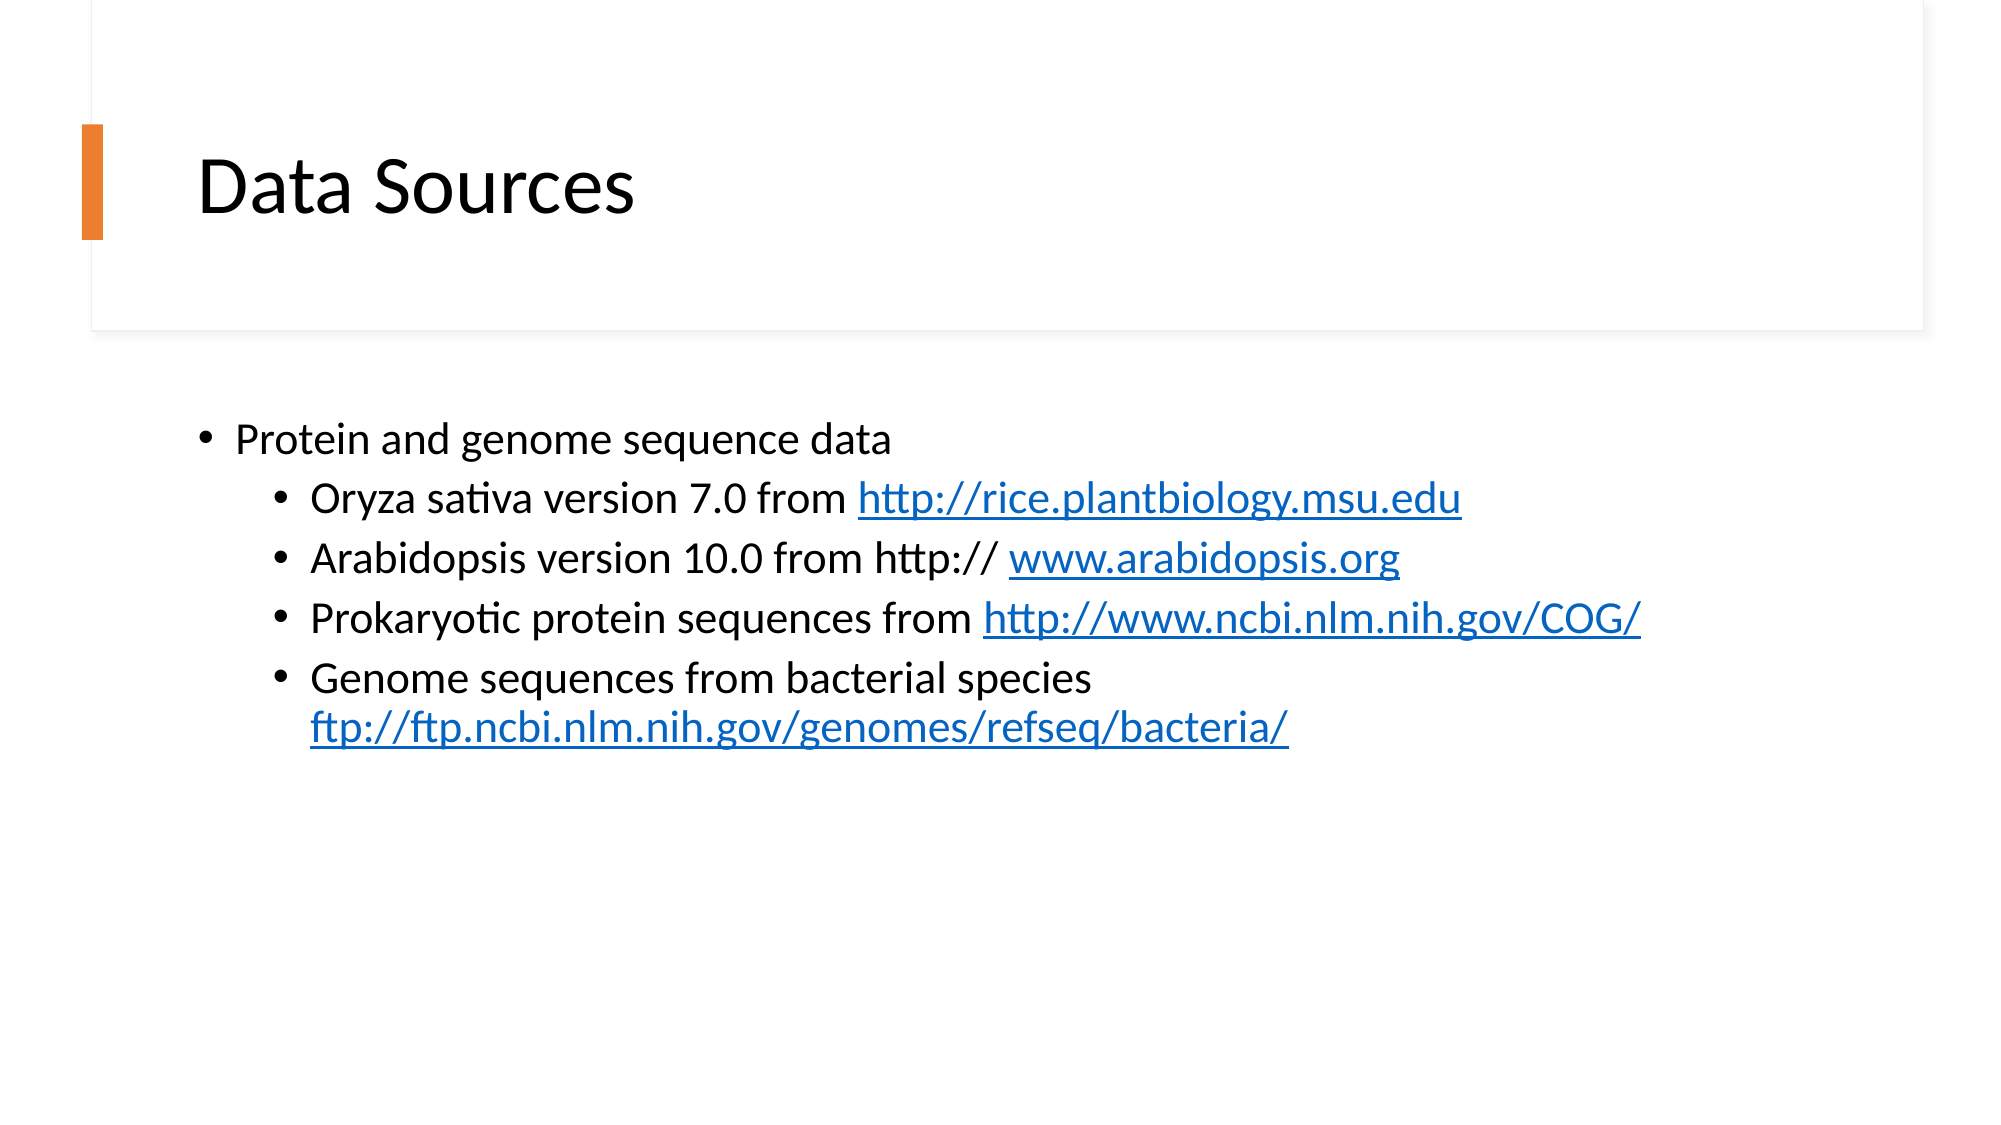

# Data Sources

Protein and genome sequence data
Oryza sativa version 7.0 from http://rice.plantbiology.msu.edu
Arabidopsis version 10.0 from http:// www.arabidopsis.org
Prokaryotic protein sequences from http://www.ncbi.nlm.nih.gov/COG/
Genome sequences from bacterial species ftp://ftp.ncbi.nlm.nih.gov/genomes/refseq/bacteria/